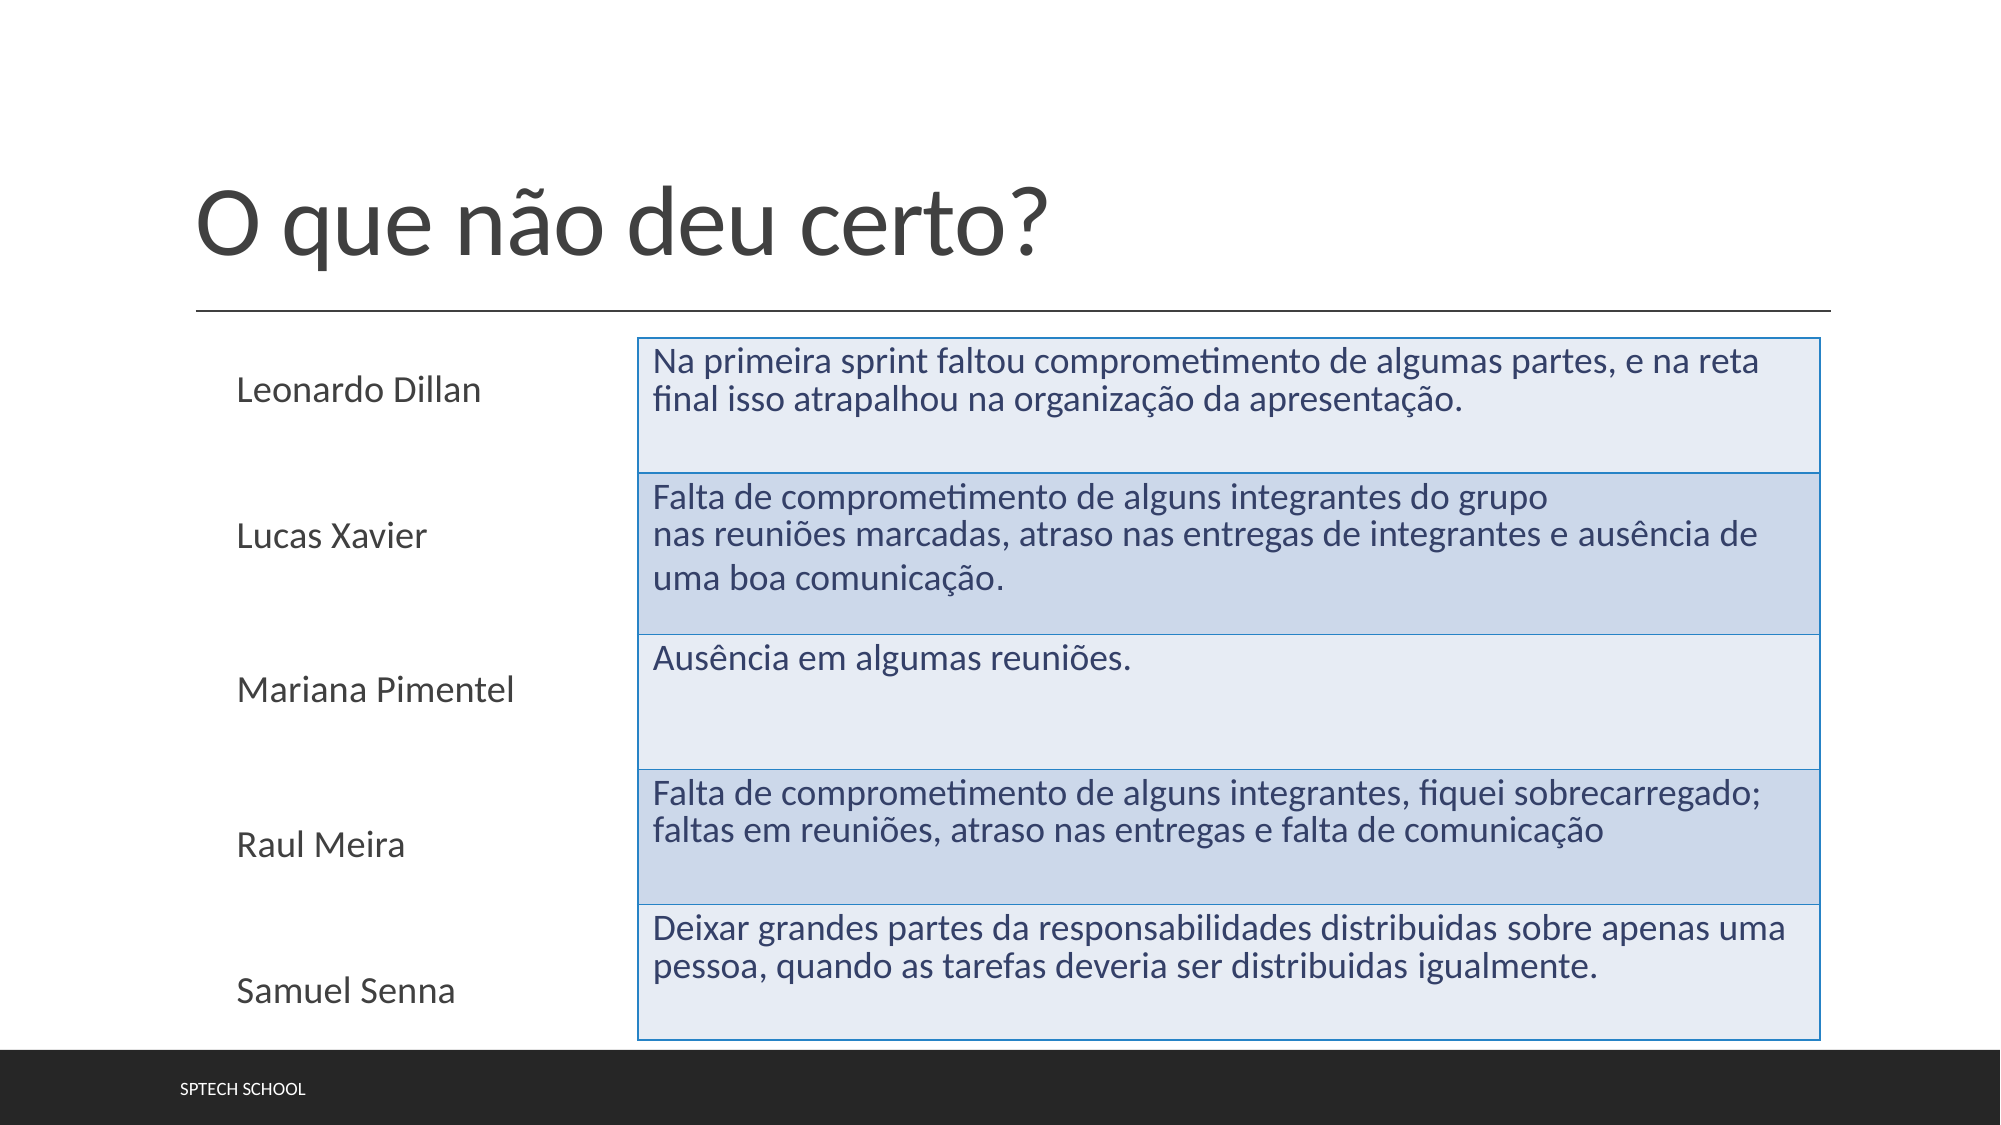

# O que não deu certo?
| Na primeira sprint faltou comprometimento de algumas partes, e na reta final isso atrapalhou na organização da apresentação. |
| --- |
| Falta de comprometimento de alguns integrantes do grupo nas reuniões marcadas, atraso nas entregas de integrantes e ausência de uma boa comunicação. |
| Ausência em algumas reuniões. |
| Falta de comprometimento de alguns integrantes, fiquei sobrecarregado; faltas em reuniões, atraso nas entregas e falta de comunicação |
| Deixar grandes partes da responsabilidades distribuidas sobre apenas uma pessoa, quando as tarefas deveria ser distribuidas igualmente. |
Leonardo Dillan

Lucas Xavier

Mariana Pimentel

Raul Meira

Samuel Senna

SPTECH SCHOOL